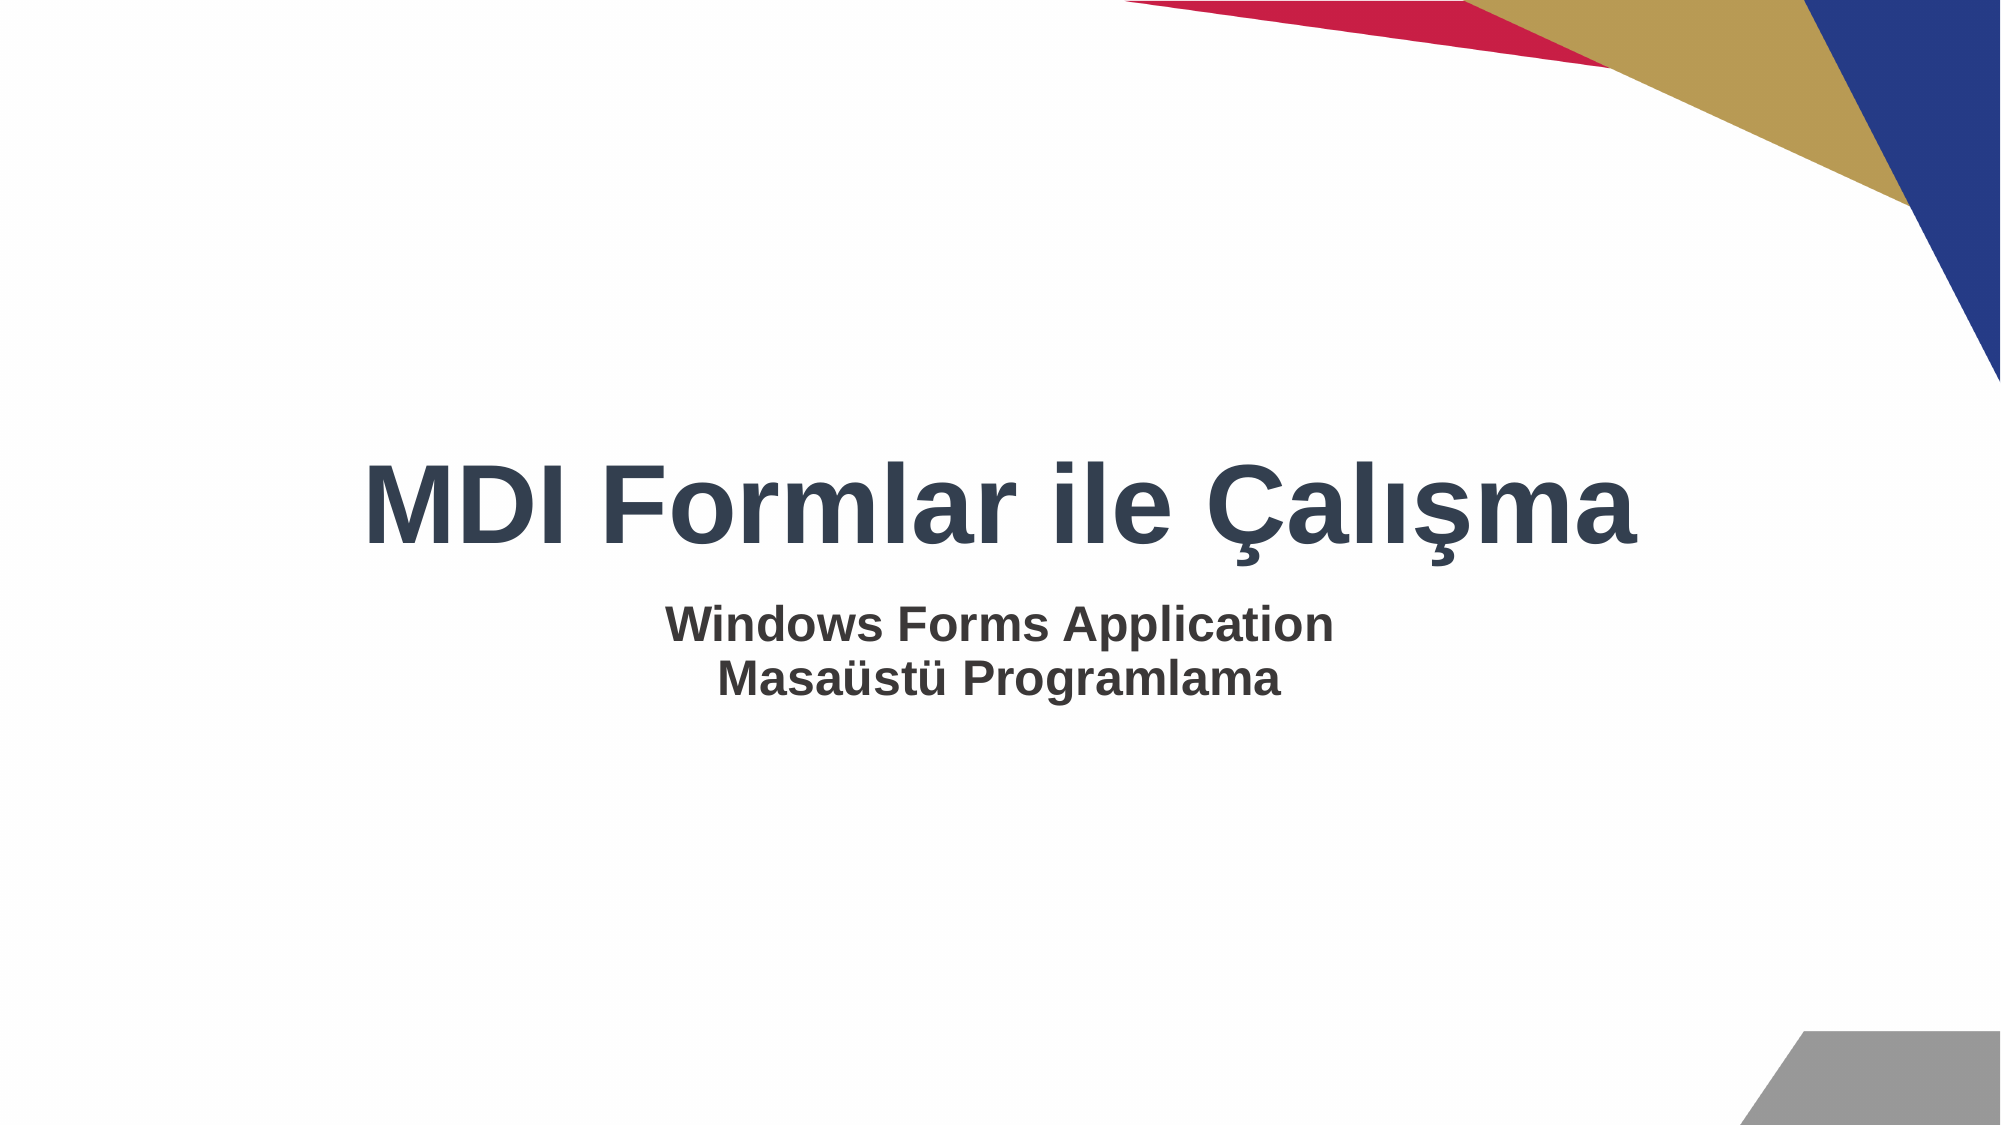

# MDI Formlar ile Çalışma
Windows Forms Application
Masaüstü Programlama